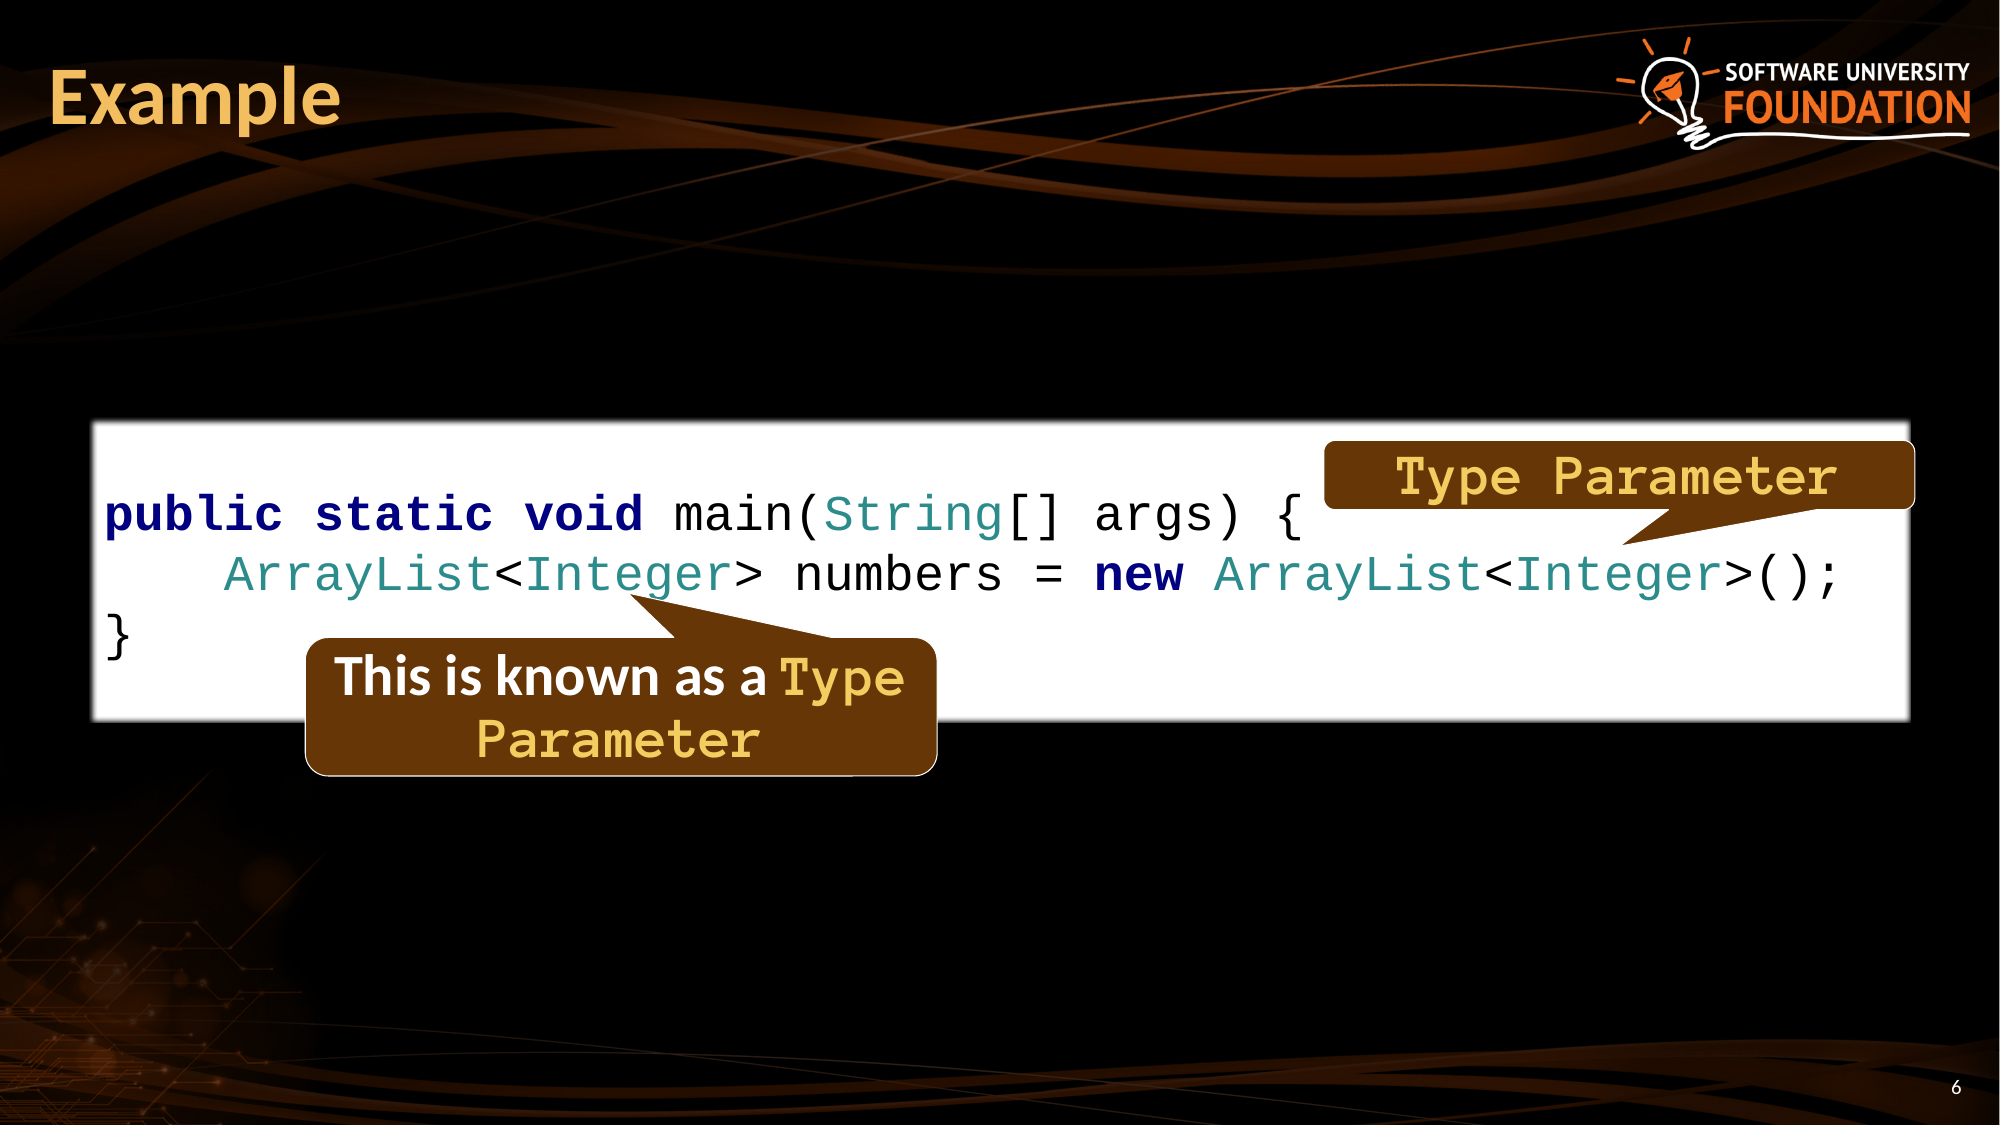

# Example
public static void main(String[] args) {
    ArrayList<Integer> numbers = new ArrayList<Integer>();
}
Type Parameter

This is known as a Type Parameter
6